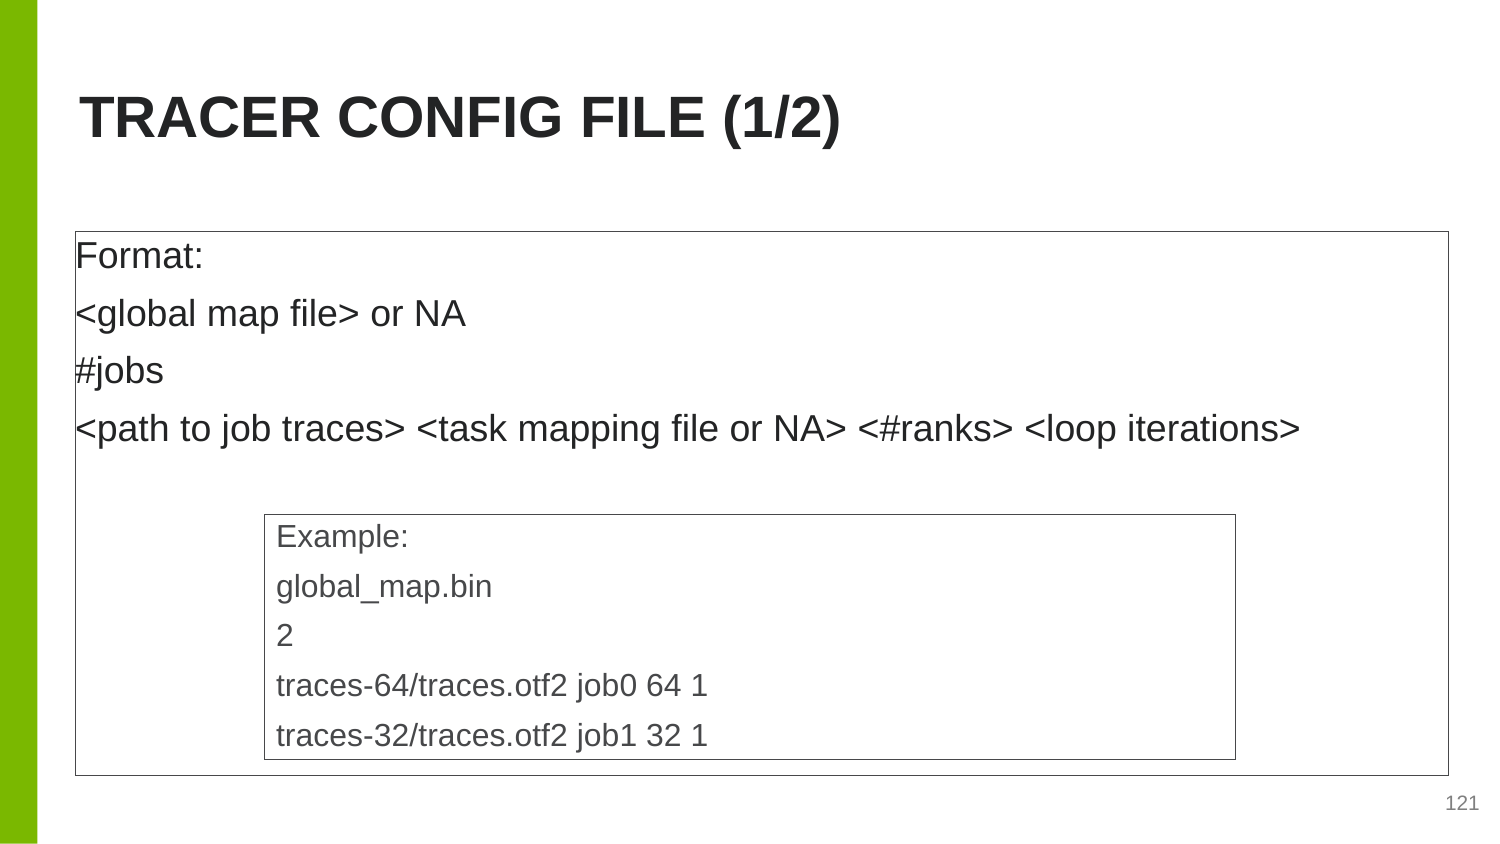

# TraceR config file (1/2)
Format:
<global map file> or NA
#jobs
<path to job traces> <task mapping file or NA> <#ranks> <loop iterations>

Example:
global_map.bin
2
traces-64/traces.otf2 job0 64 1
traces-32/traces.otf2 job1 32 1

121